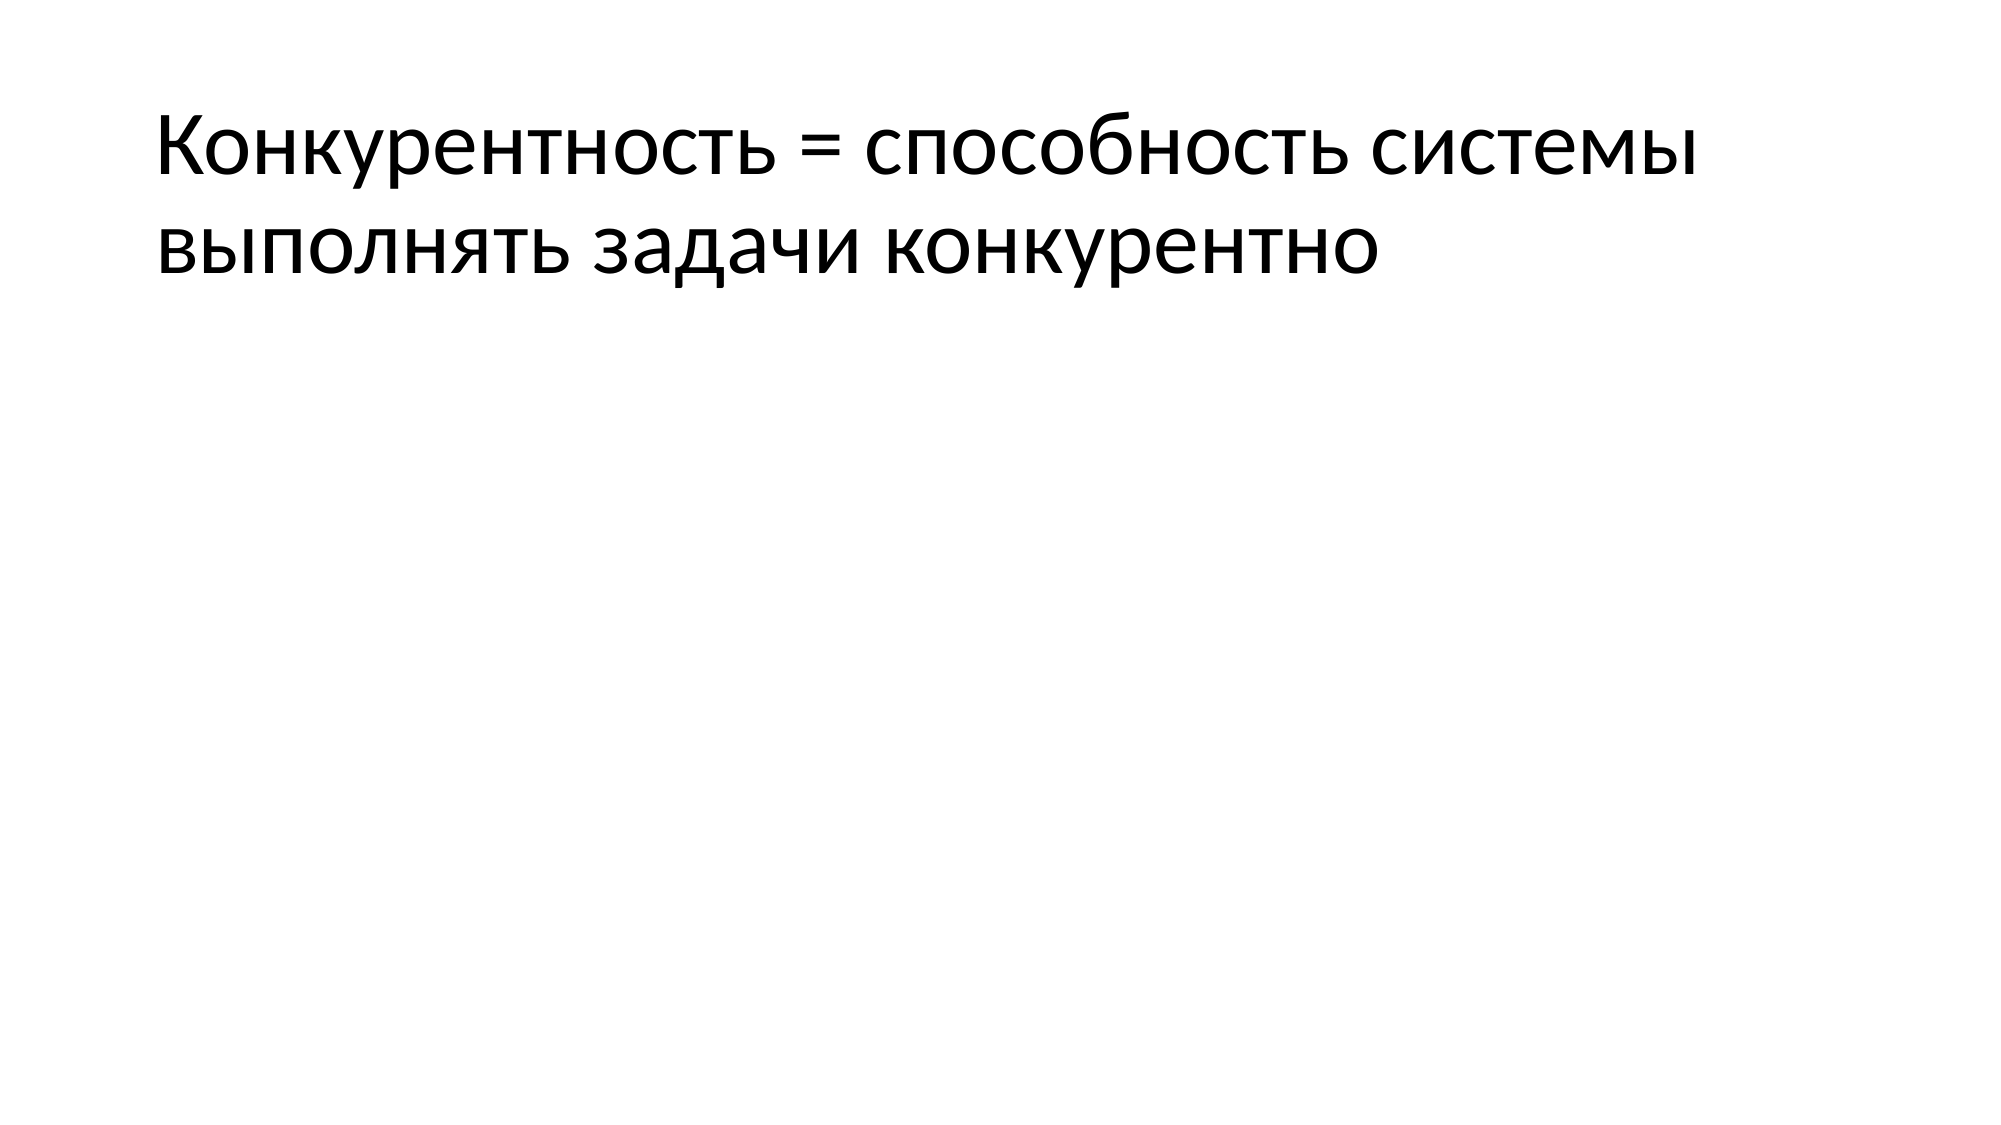

# Конкурентность = способность системы выполнять задачи конкурентно